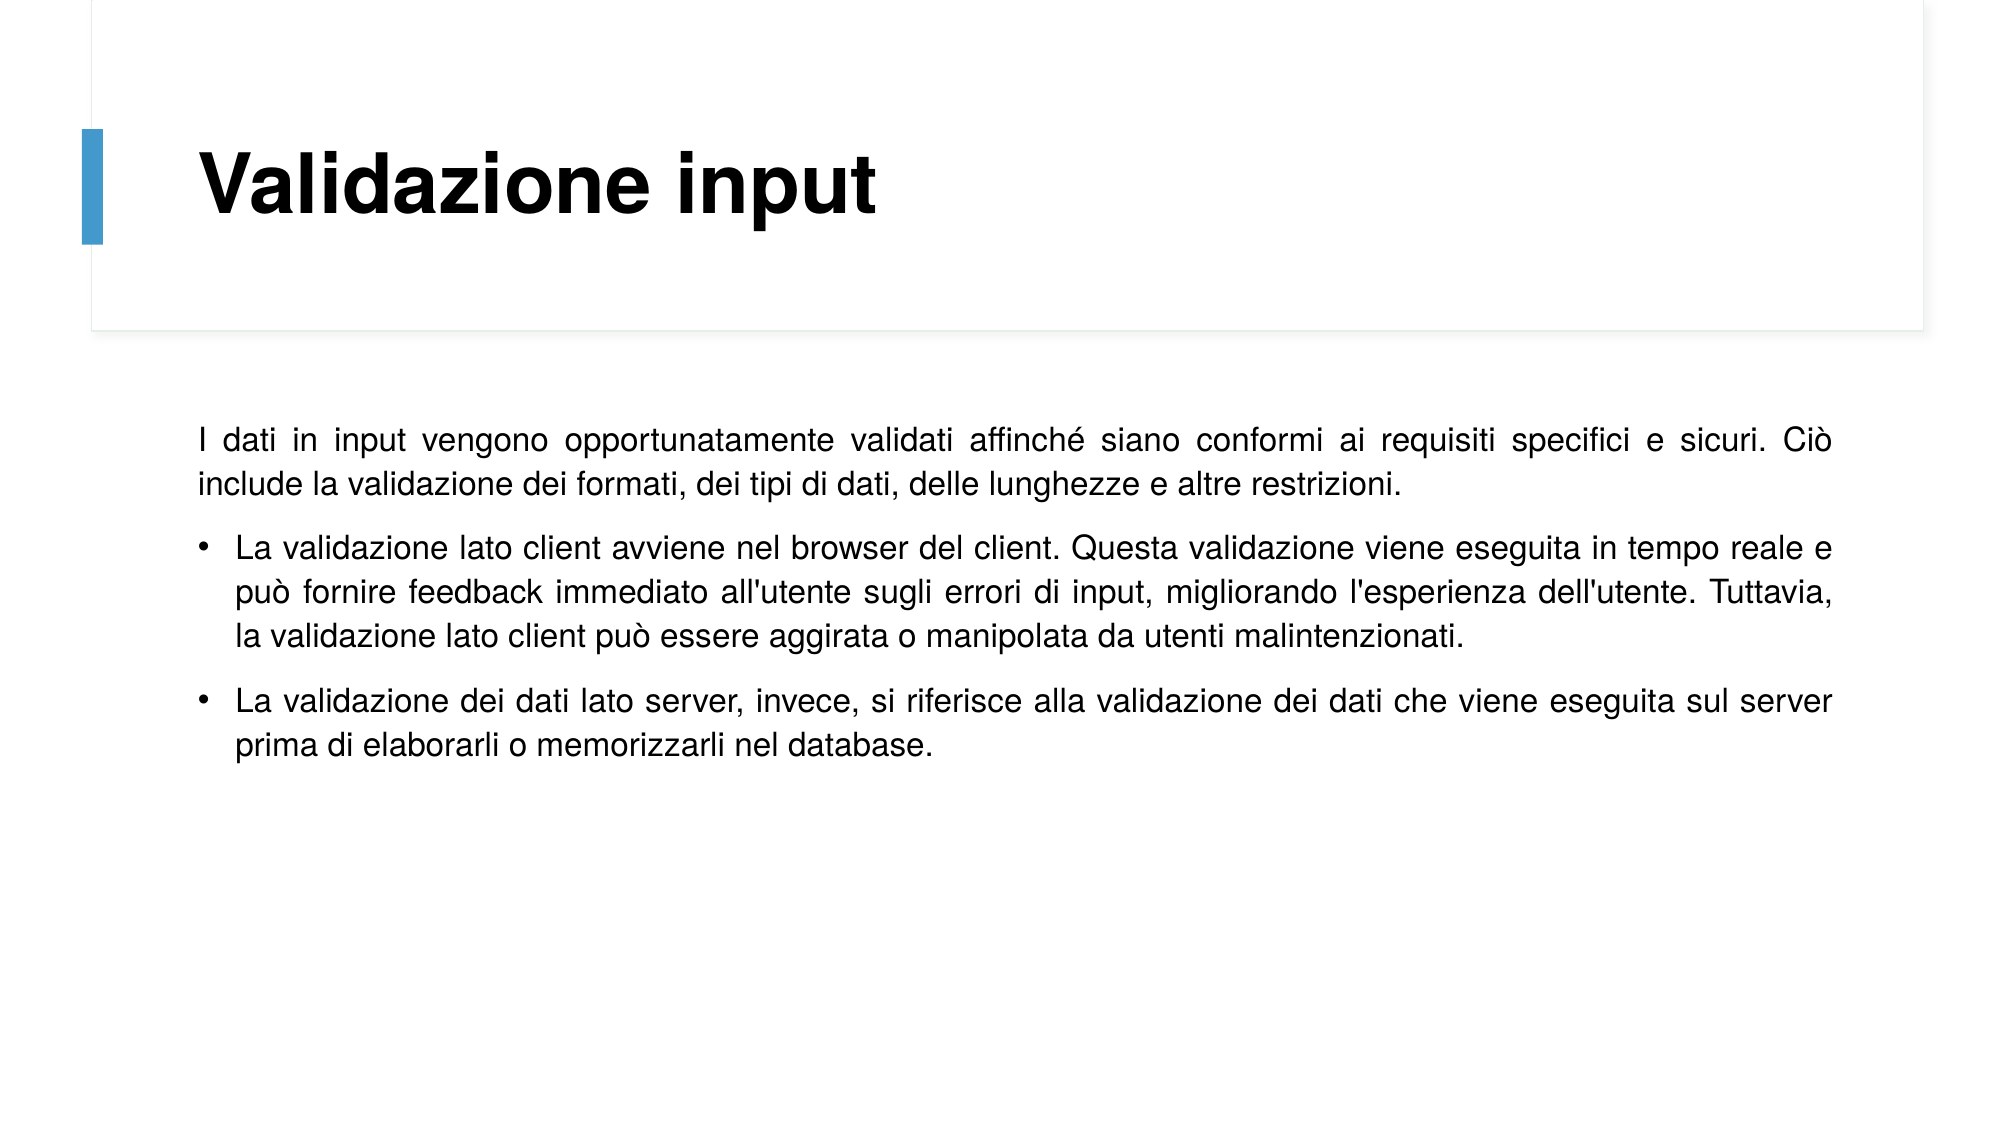

# Validazione input
I dati in input vengono opportunatamente validati affinché siano conformi ai requisiti specifici e sicuri. Ciò include la validazione dei formati, dei tipi di dati, delle lunghezze e altre restrizioni.
La validazione lato client avviene nel browser del client. Questa validazione viene eseguita in tempo reale e può fornire feedback immediato all'utente sugli errori di input, migliorando l'esperienza dell'utente. Tuttavia, la validazione lato client può essere aggirata o manipolata da utenti malintenzionati.
La validazione dei dati lato server, invece, si riferisce alla validazione dei dati che viene eseguita sul server prima di elaborarli o memorizzarli nel database.